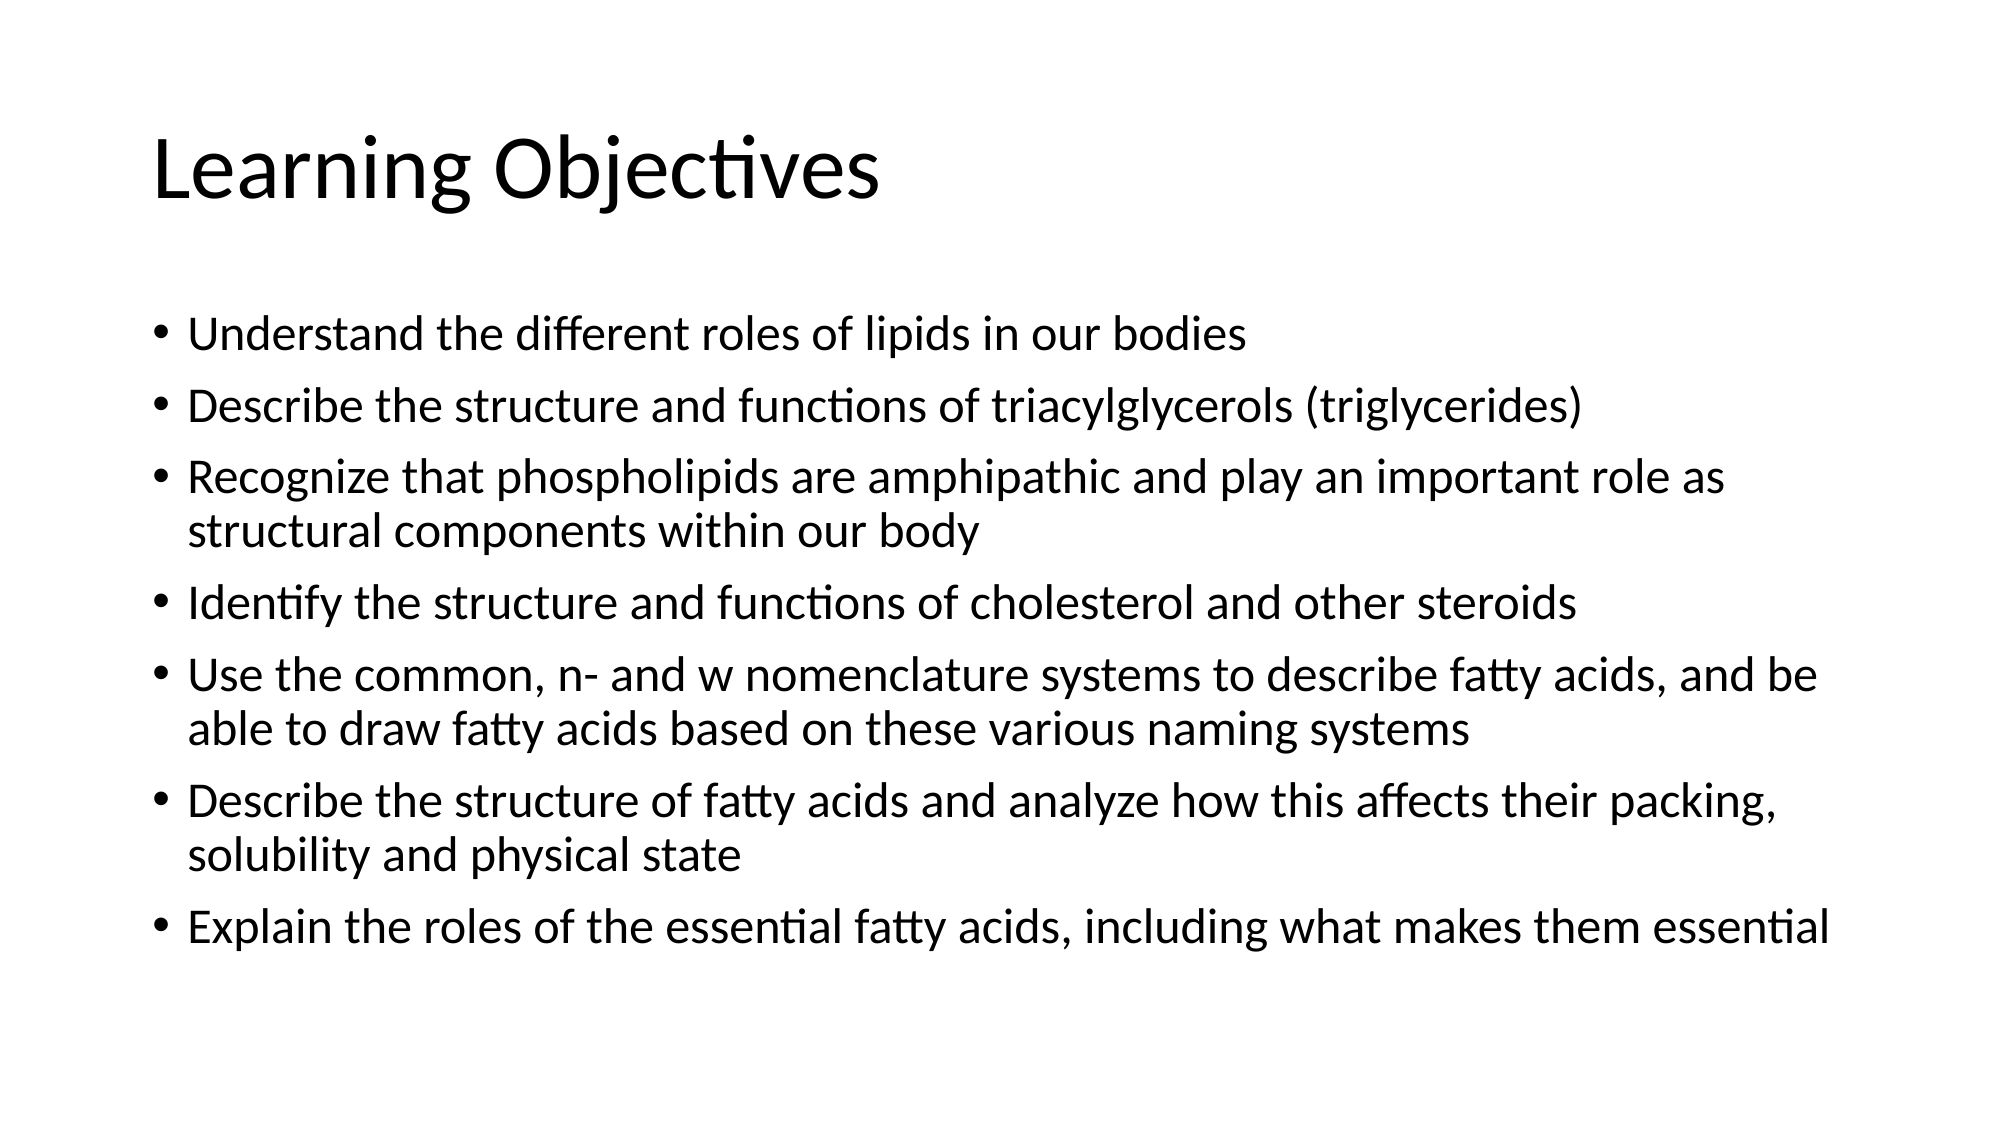

# Learning Objectives
Understand the different roles of lipids in our bodies
Describe the structure and functions of triacylglycerols (triglycerides)
Recognize that phospholipids are amphipathic and play an important role as structural components within our body
Identify the structure and functions of cholesterol and other steroids
Use the common, n- and w nomenclature systems to describe fatty acids, and be able to draw fatty acids based on these various naming systems
Describe the structure of fatty acids and analyze how this affects their packing, solubility and physical state
Explain the roles of the essential fatty acids, including what makes them essential